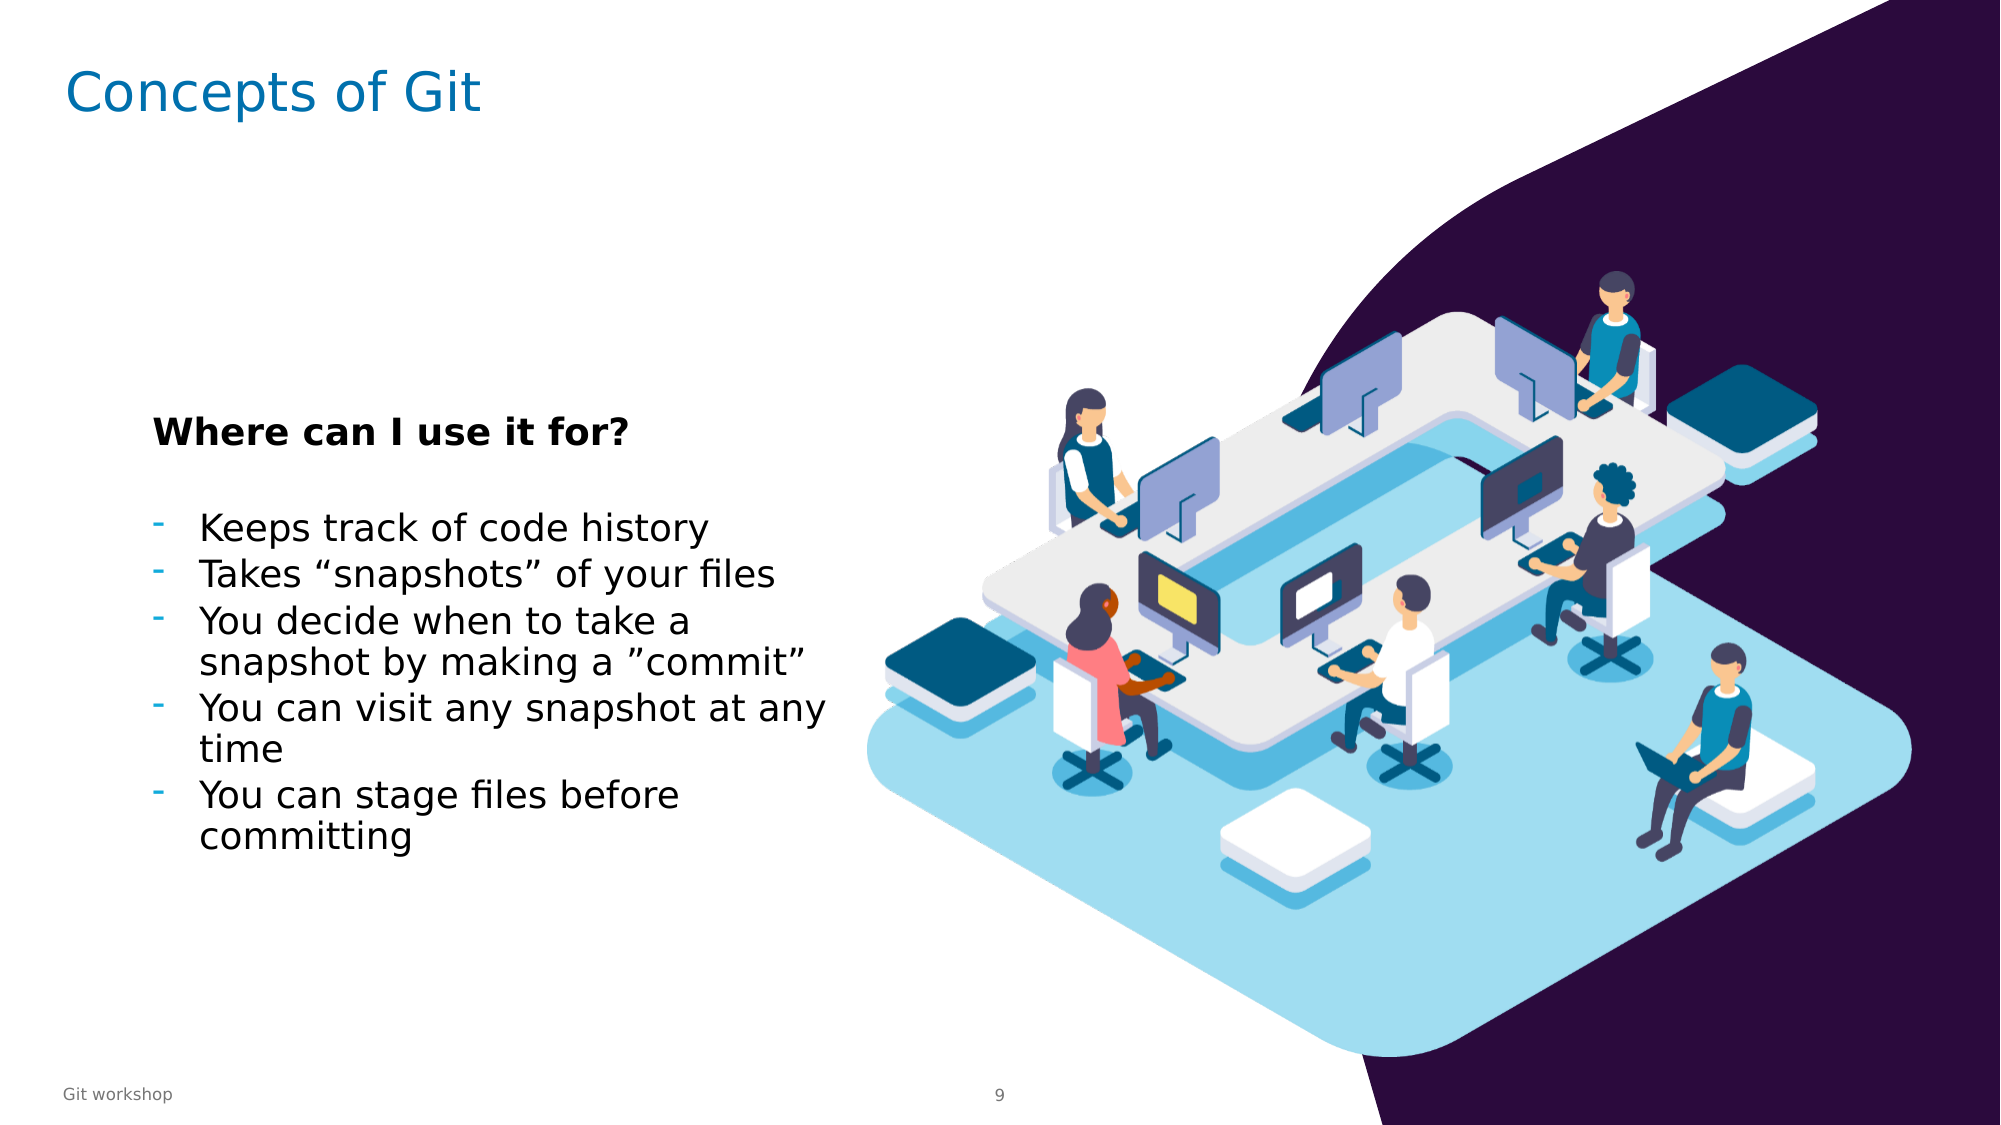

# Concepts of Git
Where can I use it for?
Keeps track of code history
Takes “snapshots” of your files
You decide when to take a snapshot by making a ”commit”
You can visit any snapshot at any time
You can stage files before committing